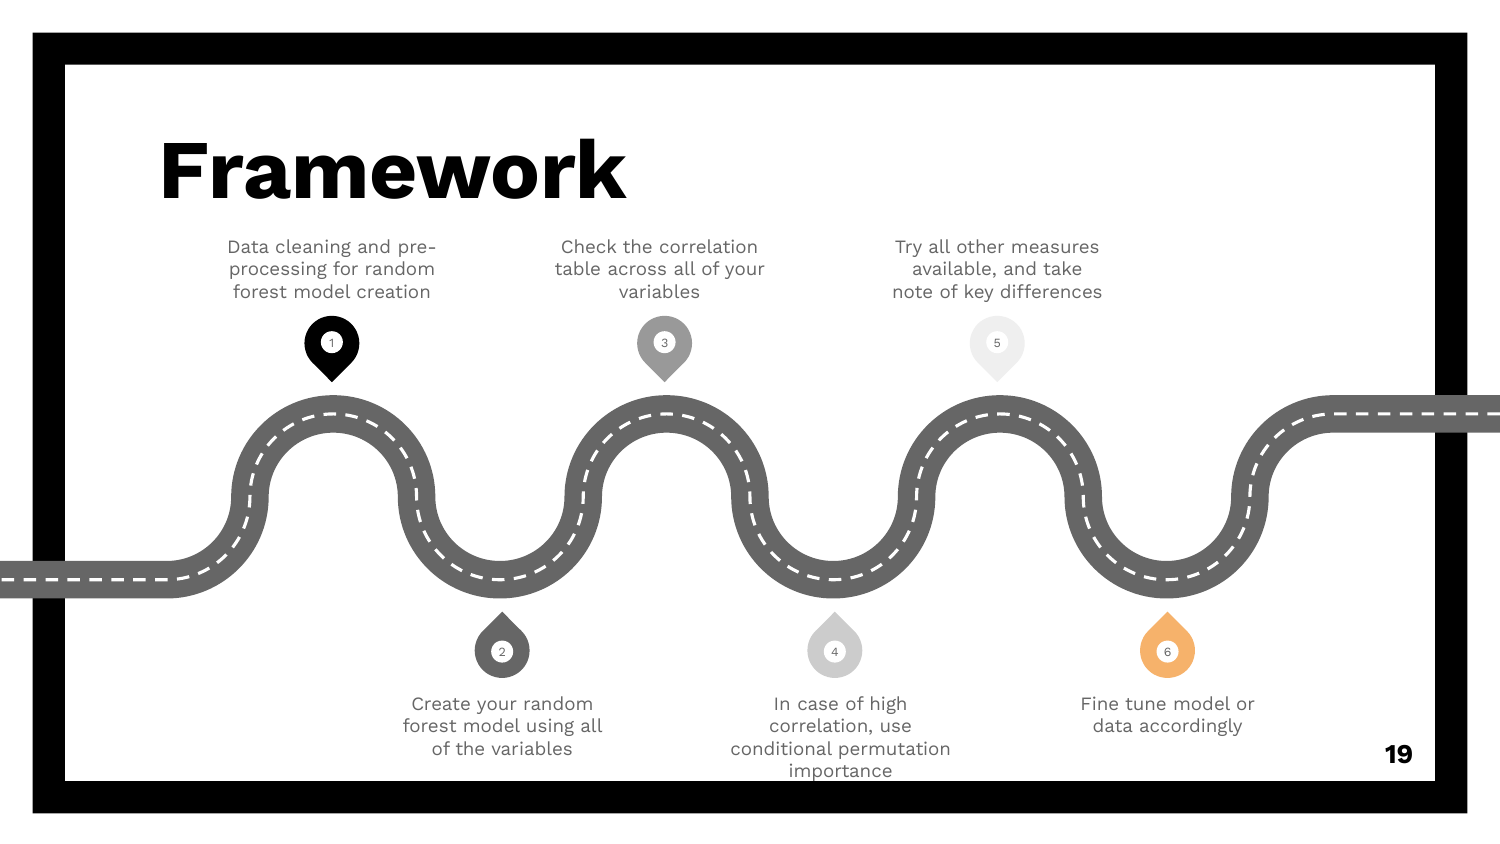

# Framework
Data cleaning and pre-processing for random forest model creation
Check the correlation table across all of your variables
Try all other measures available, and take note of key differences

1

3

5

2

4

6
Create your random forest model using all of the variables
In case of high correlation, use conditional permutation importance
Fine tune model or data accordingly
19